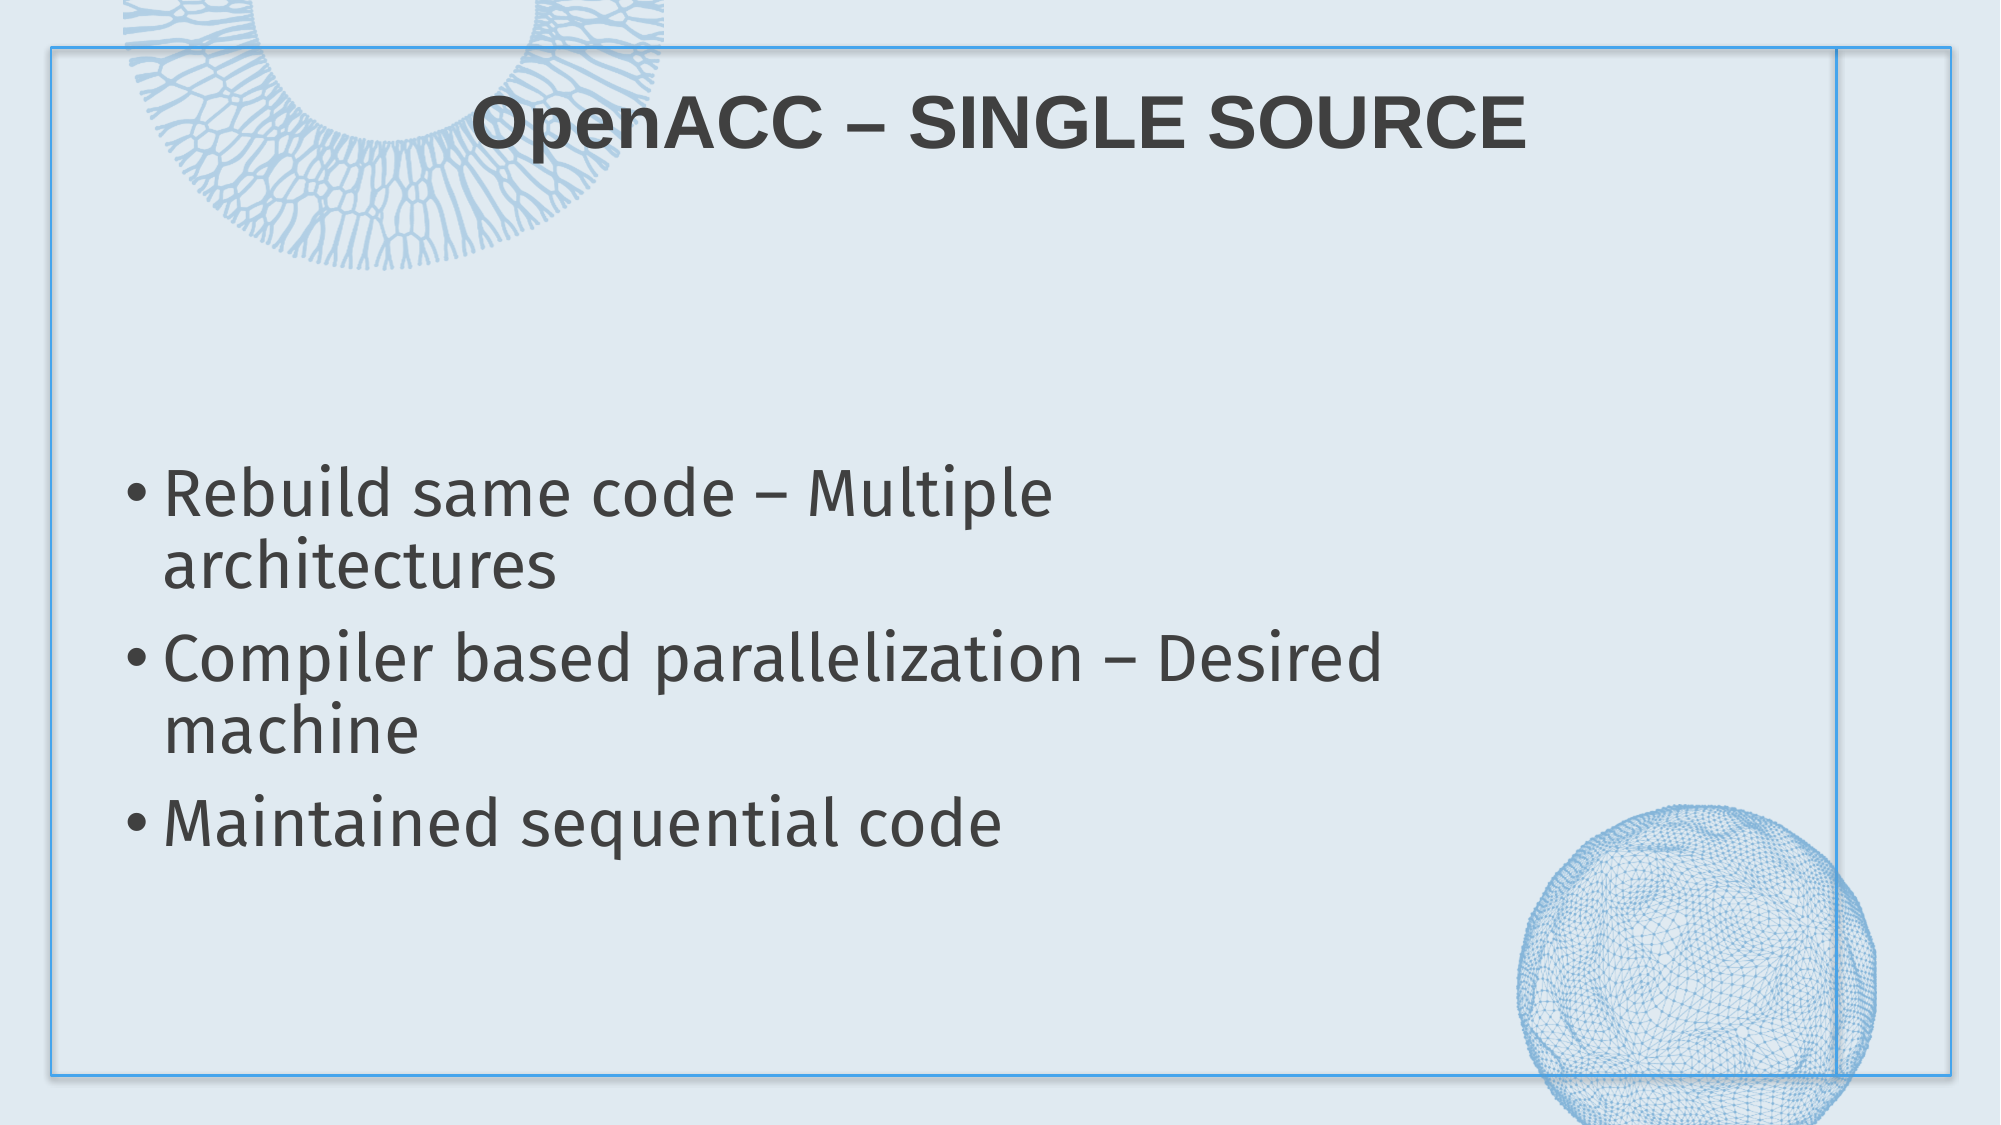

# OpenACC – Single Source
Rebuild same code – Multiple architectures
Compiler based parallelization – Desired machine
Maintained sequential code